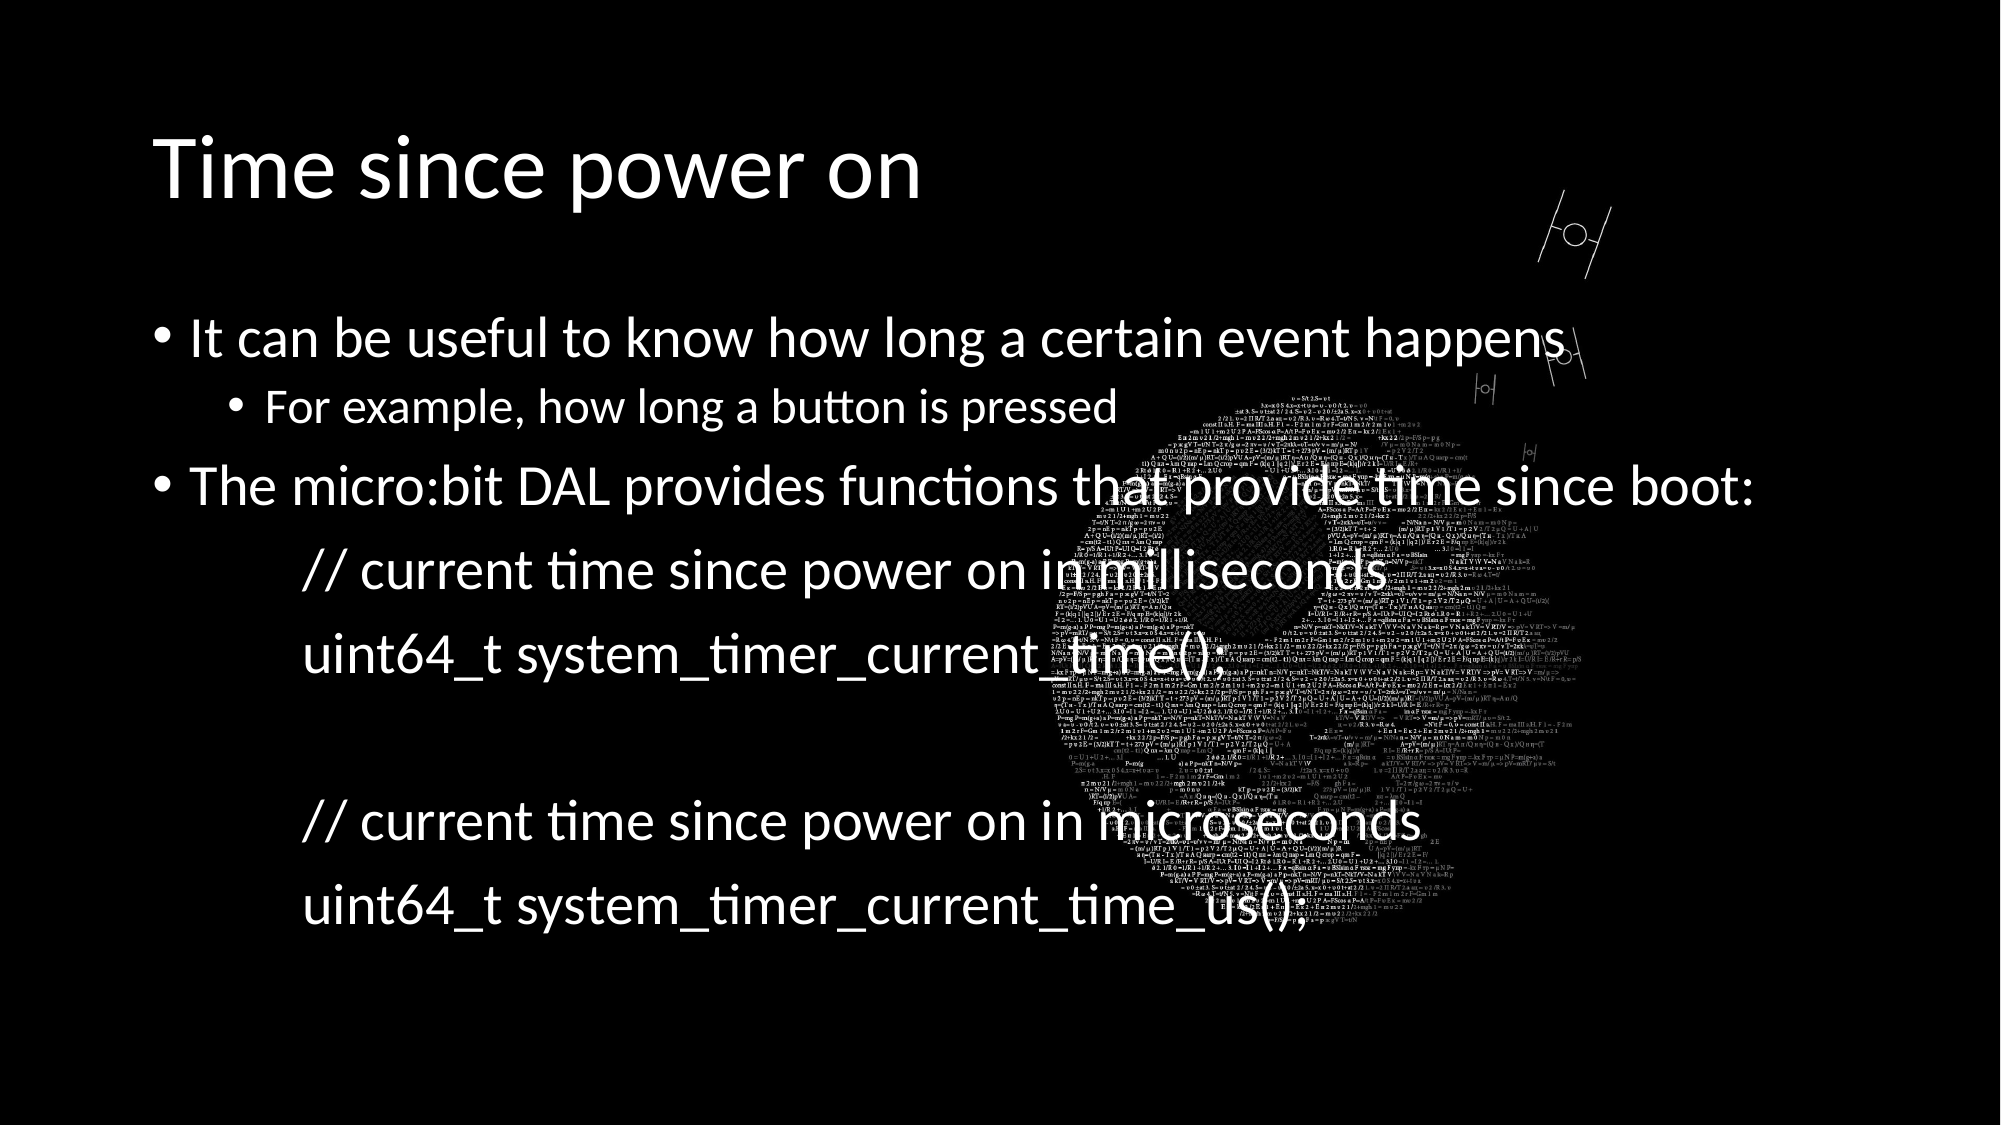

# Time since power on
It can be useful to know how long a certain event happens
For example, how long a button is pressed
The micro:bit DAL provides functions that provide time since boot:
	// current time since power on in milliseconds
	uint64_t system_timer_current_time();

	// current time since power on in microseconds
	uint64_t system_timer_current_time_us();